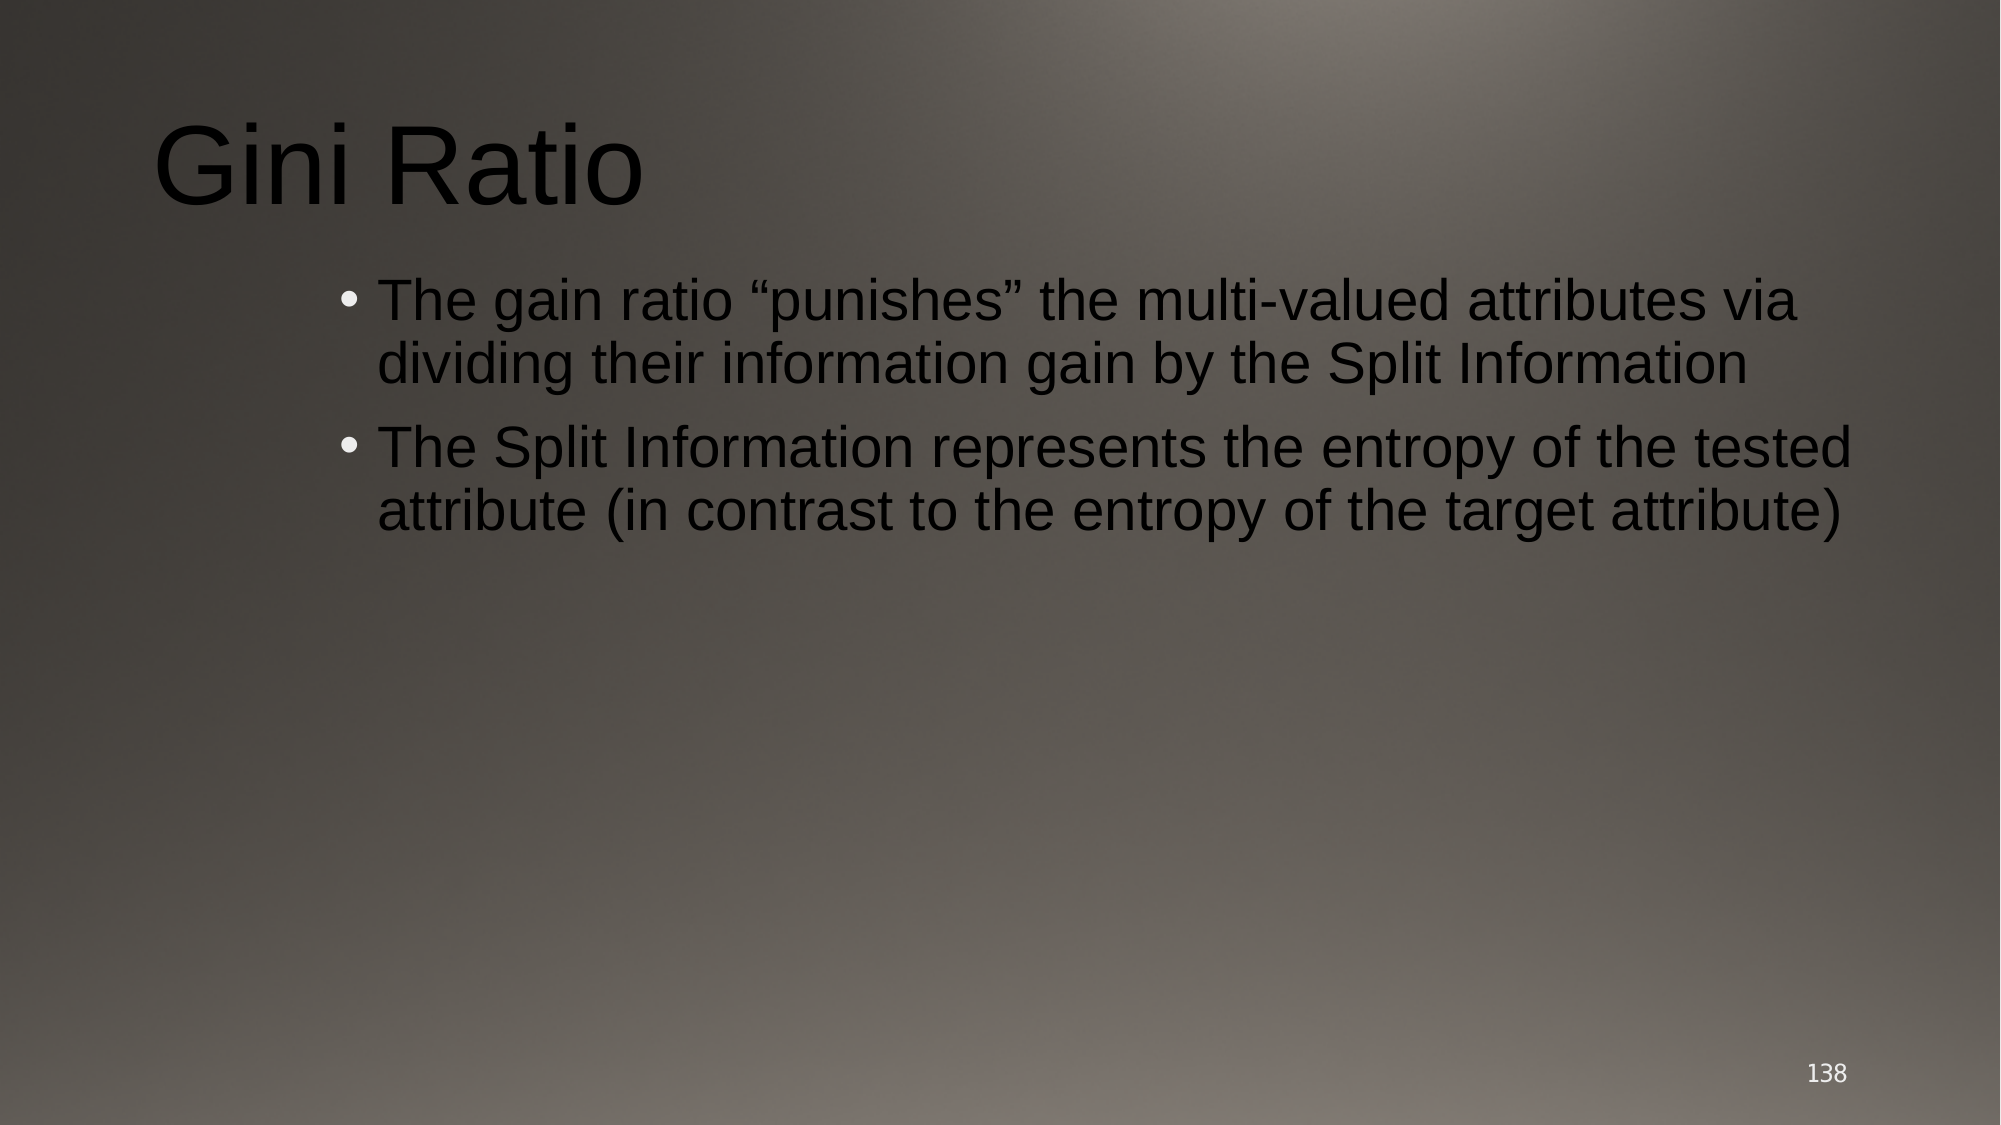

# Gini Ratio

The gain ratio “punishes” the multi-valued attributes via dividing their information gain by the Split Information
The Split Information represents the entropy of the tested attribute (in contrast to the entropy of the target attribute)
138